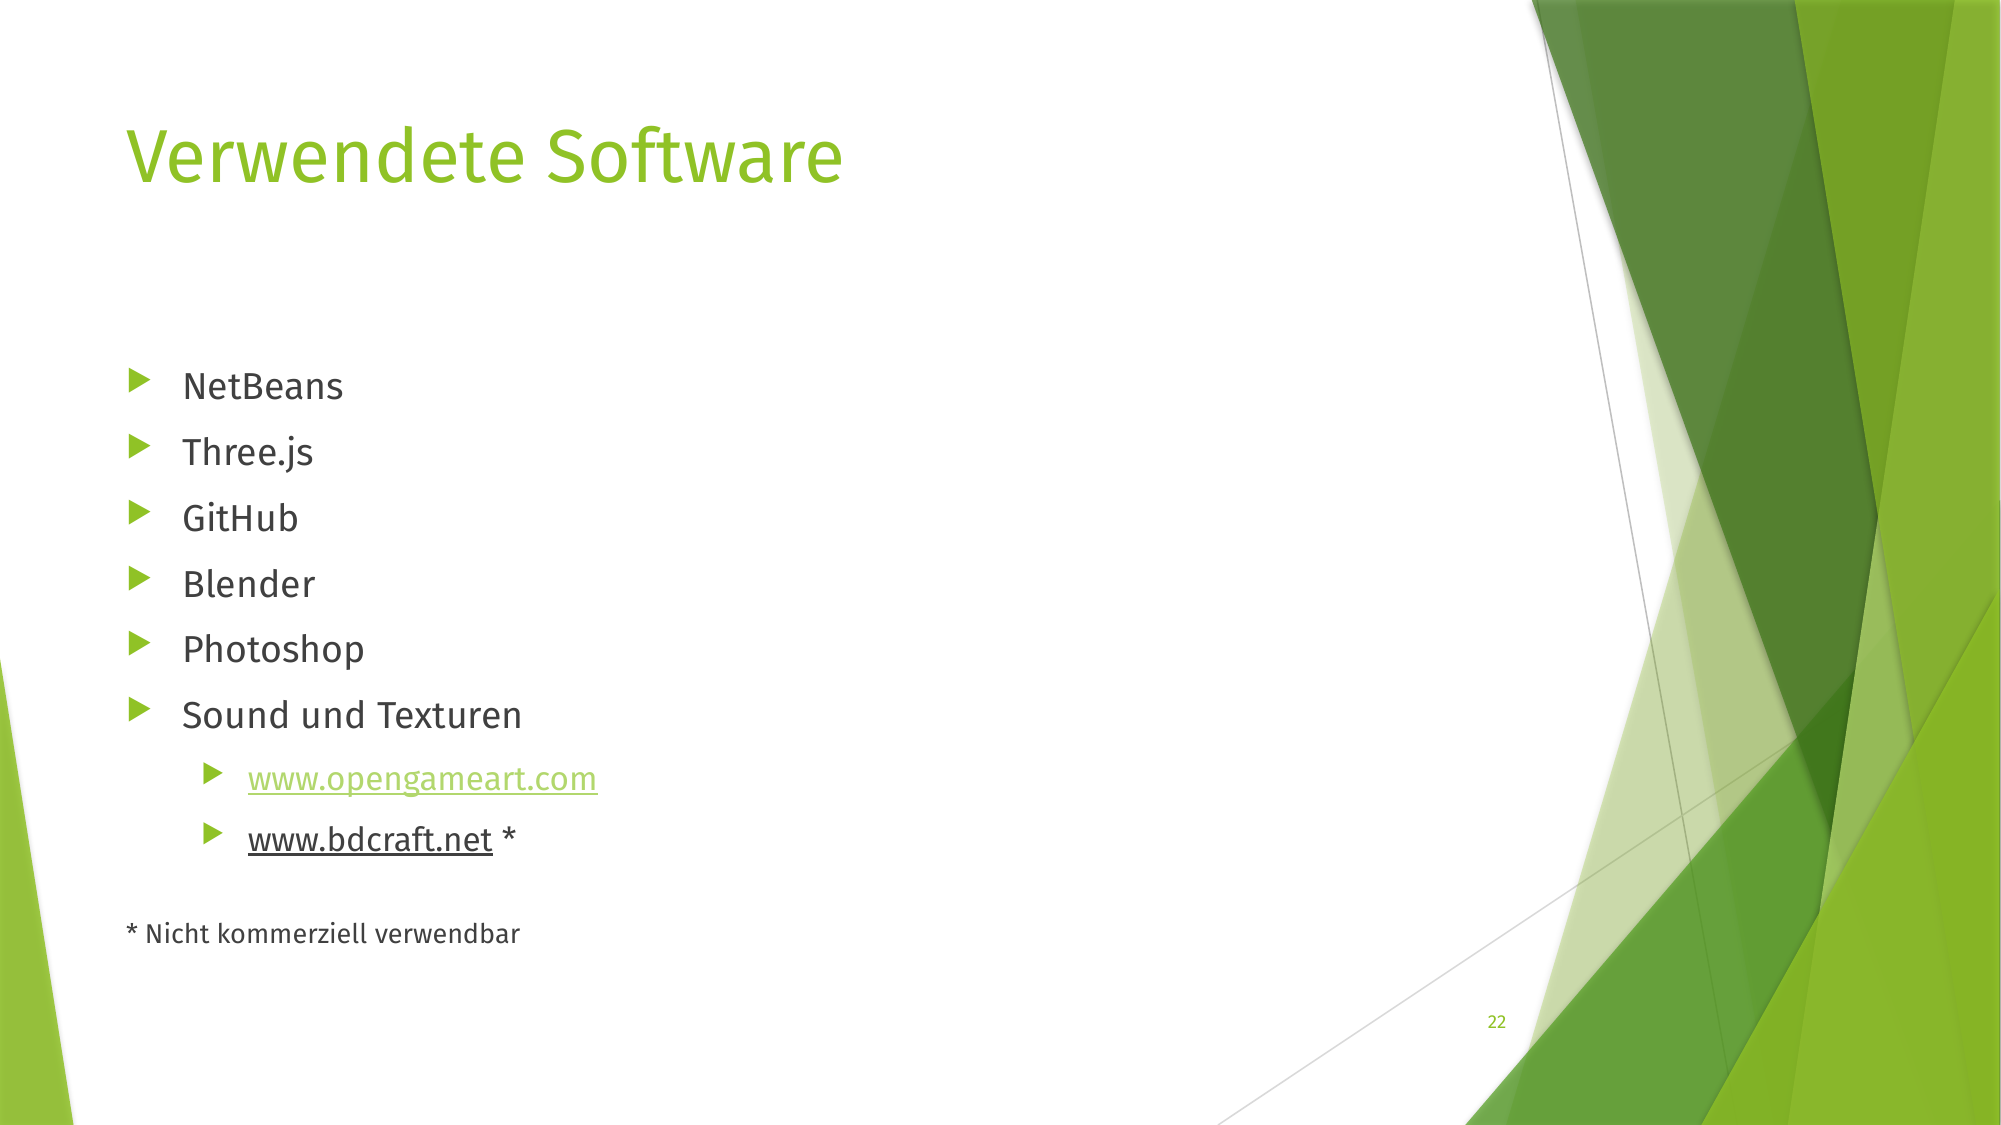

# Verwendete Software
NetBeans
Three.js
GitHub
Blender
Photoshop
Sound und Texturen
www.opengameart.com
www.bdcraft.net *

* Nicht kommerziell verwendbar
22